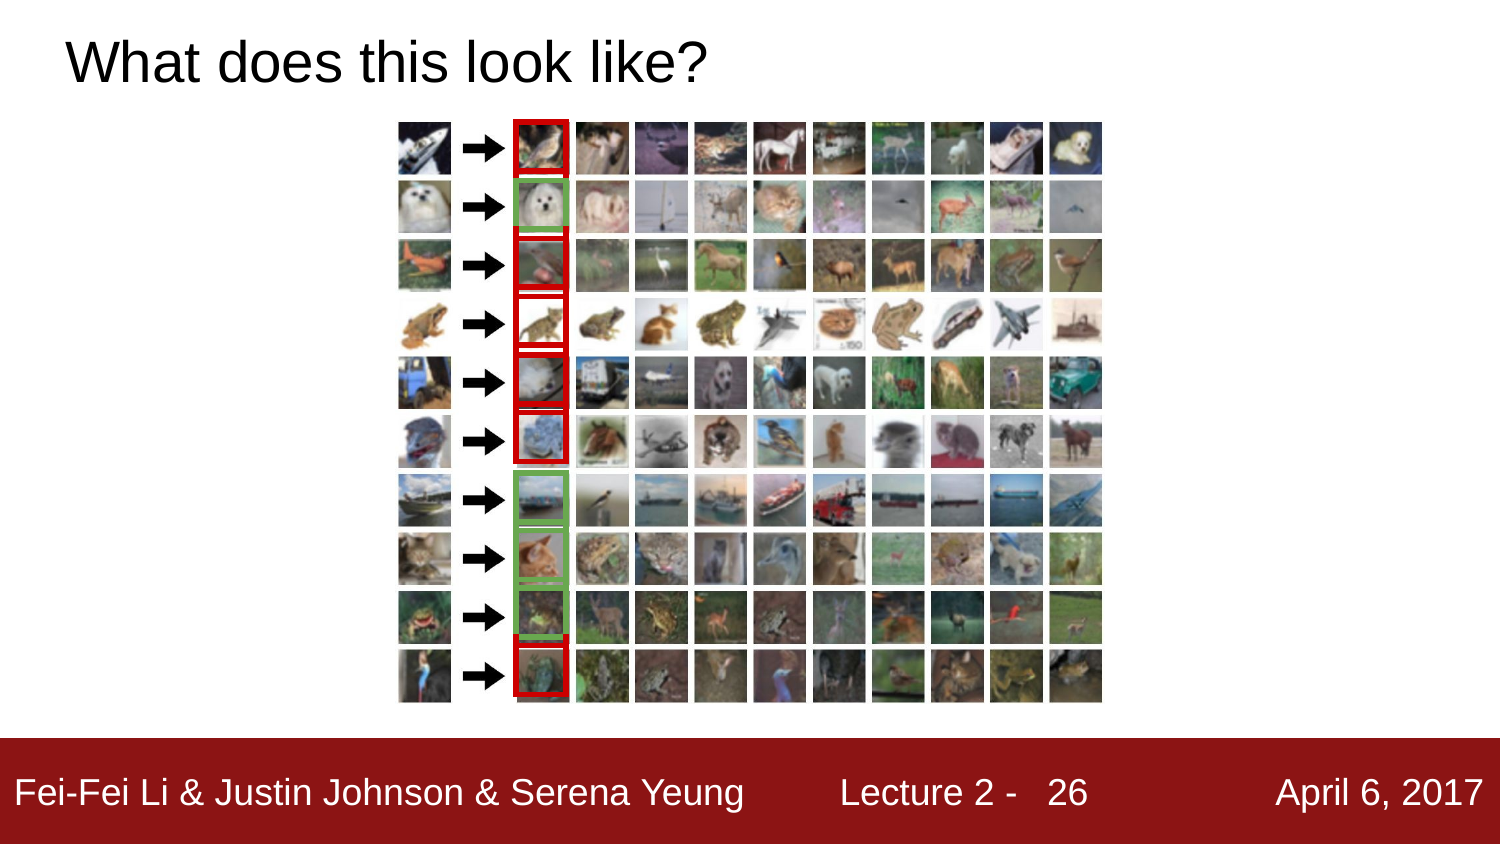

# What does this look like?

|  |
| --- |
|  |
|  |
|  |
|  |
|  |
|  |
|  |
|  |
|  |
|  |
|  |
| --- |
|  |
|  |
|  |
|  |
|  |
|  |
26
Fei-Fei Li & Justin Johnson & Serena Yeung
Lecture 2 -
April 6, 2017